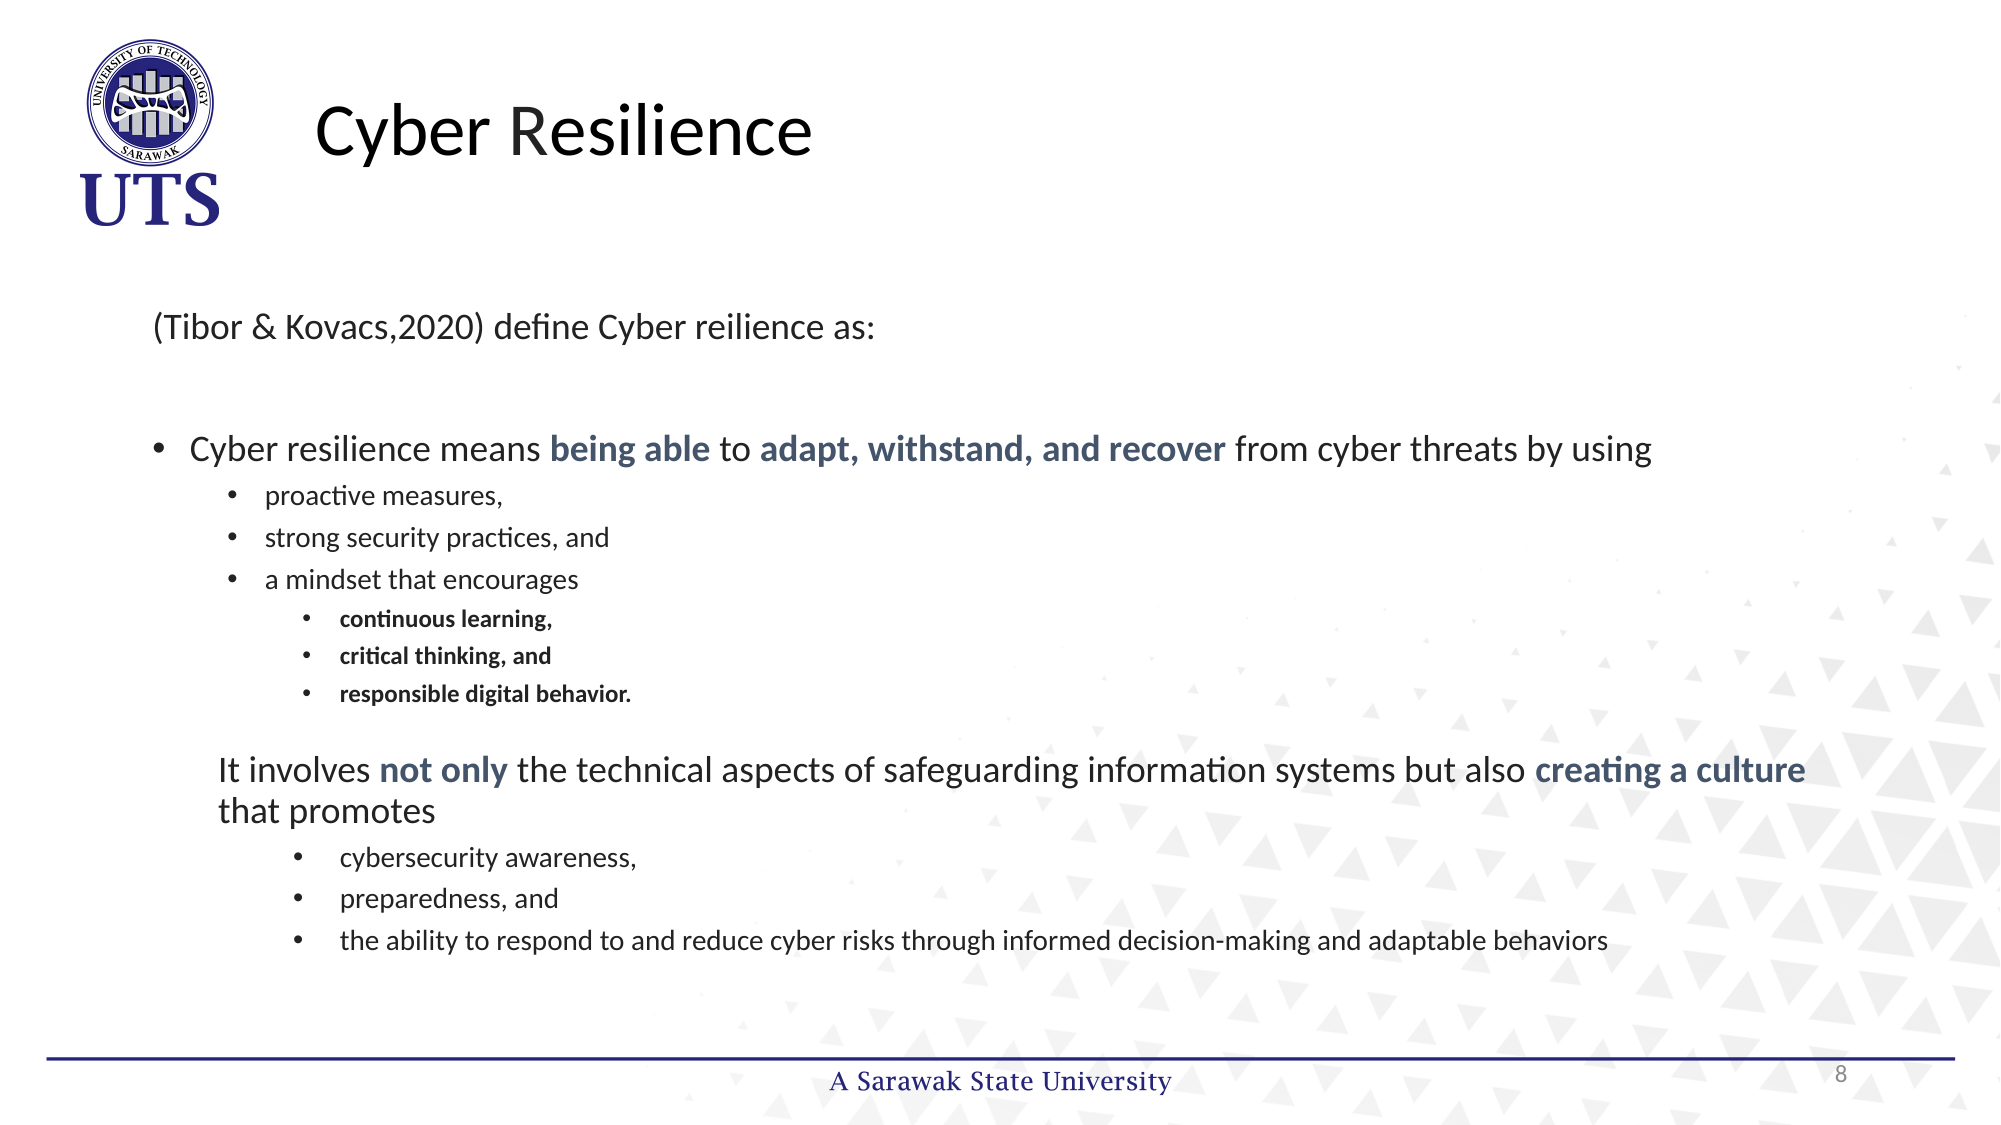

# Cyber Resilience
(Tibor & Kovacs,2020) define Cyber reilience as:

Cyber resilience means being able to adapt, withstand, and recover from cyber threats by using
proactive measures,
strong security practices, and
a mindset that encourages
continuous learning,
critical thinking, and
responsible digital behavior.

It involves not only the technical aspects of safeguarding information systems but also creating a culture that promotes
cybersecurity awareness,
preparedness, and
the ability to respond to and reduce cyber risks through informed decision-making and adaptable behaviors
8